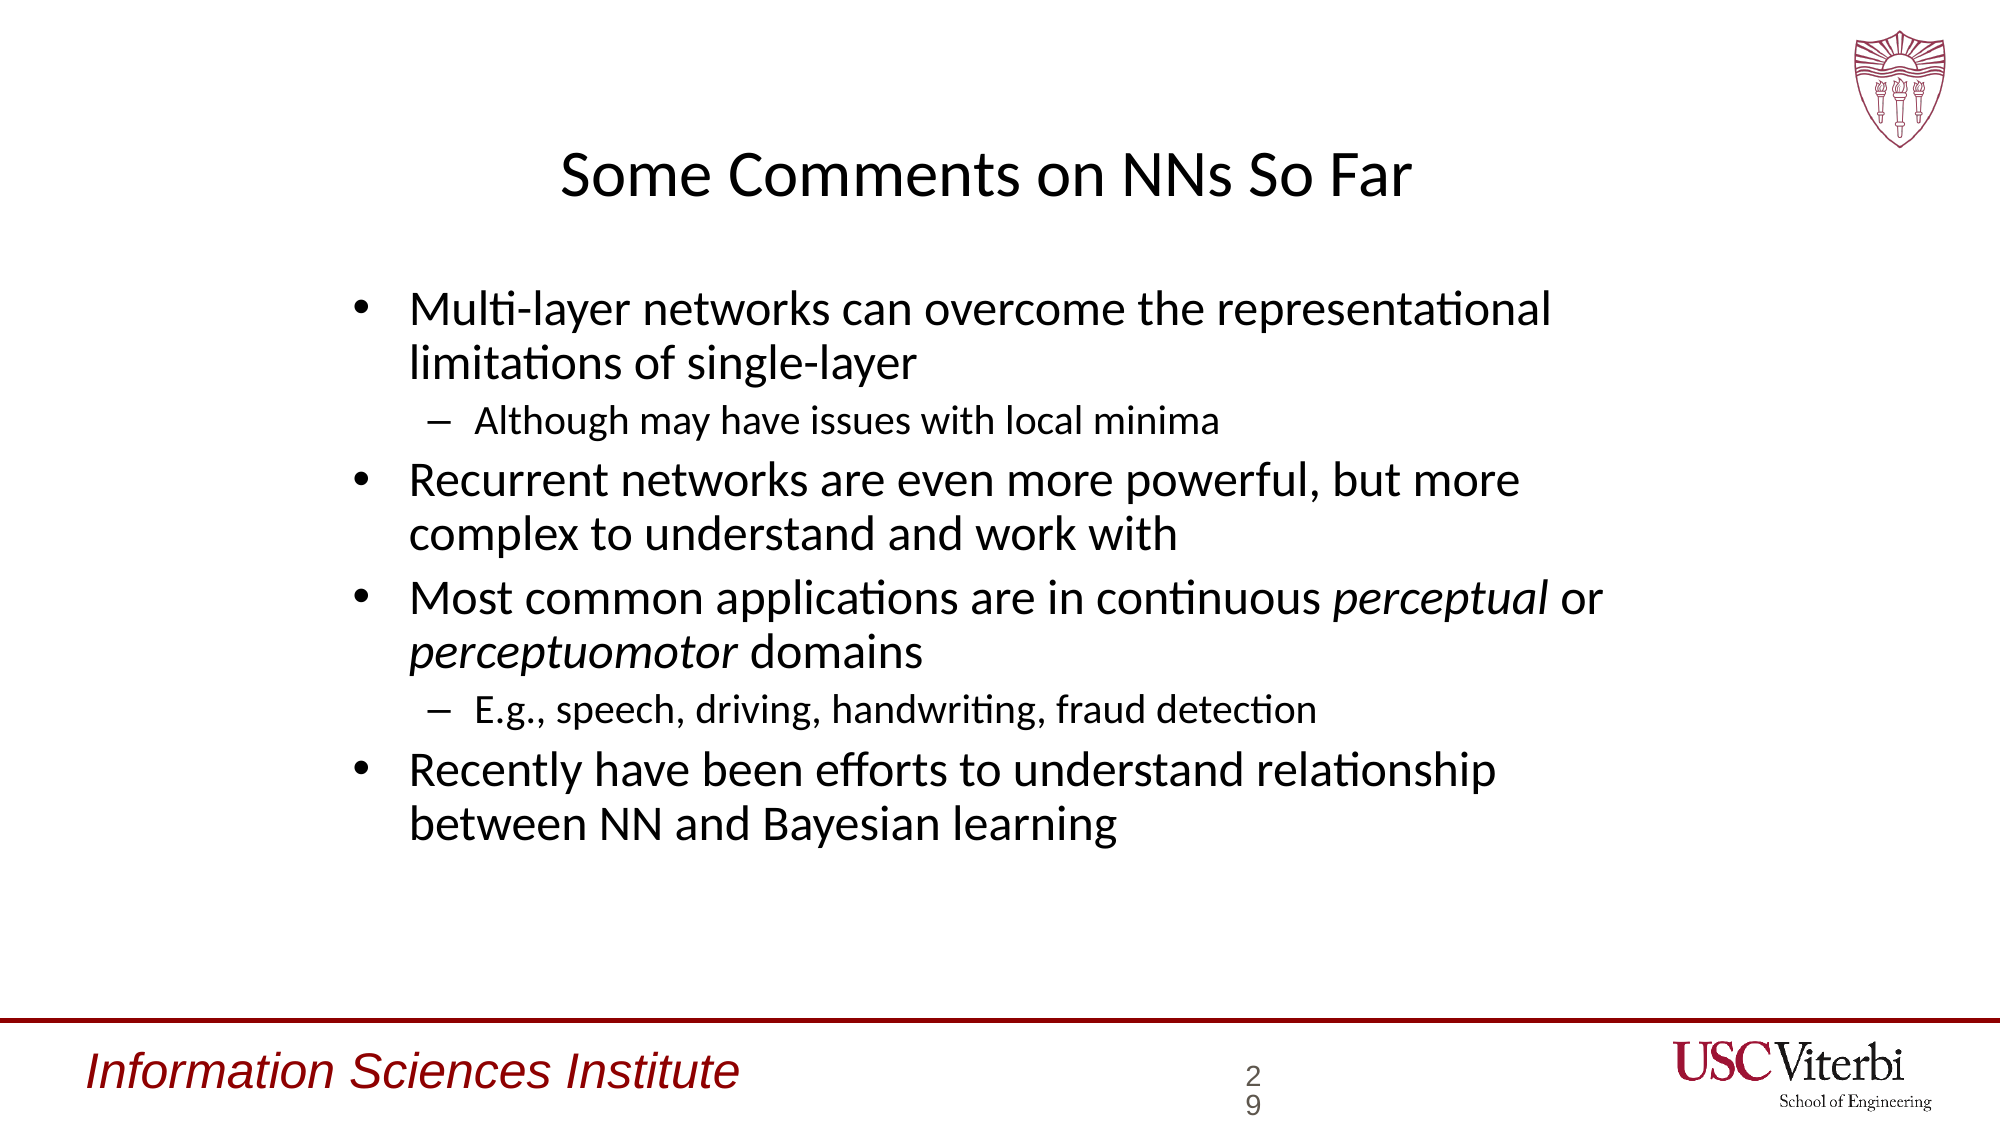

# Some Comments on NNs So Far
Multi-layer networks can overcome the representational limitations of single-layer
Although may have issues with local minima
Recurrent networks are even more powerful, but more complex to understand and work with
Most common applications are in continuous perceptual or perceptuomotor domains
E.g., speech, driving, handwriting, fraud detection
Recently have been efforts to understand relationship between NN and Bayesian learning
29